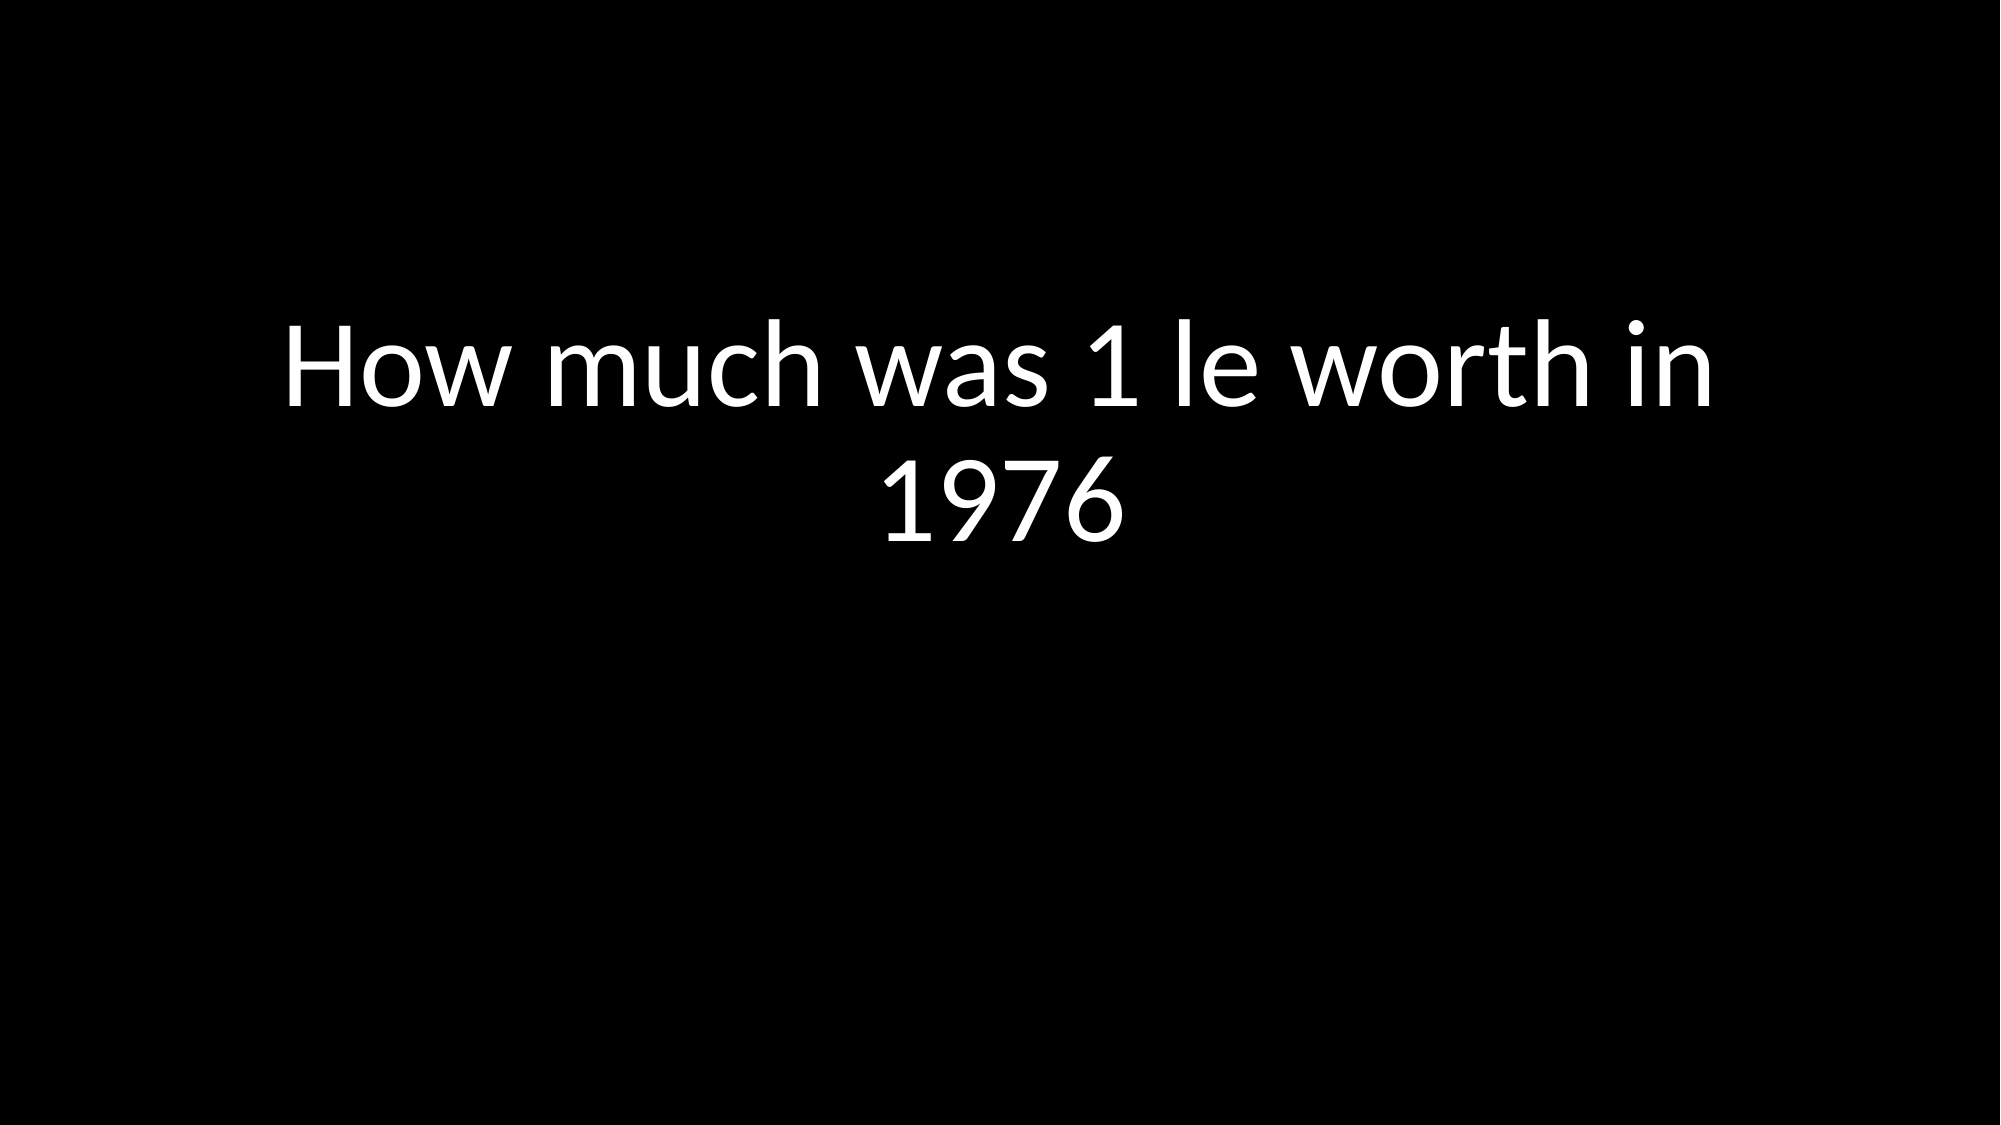

# How much was 1 le worth in 1976